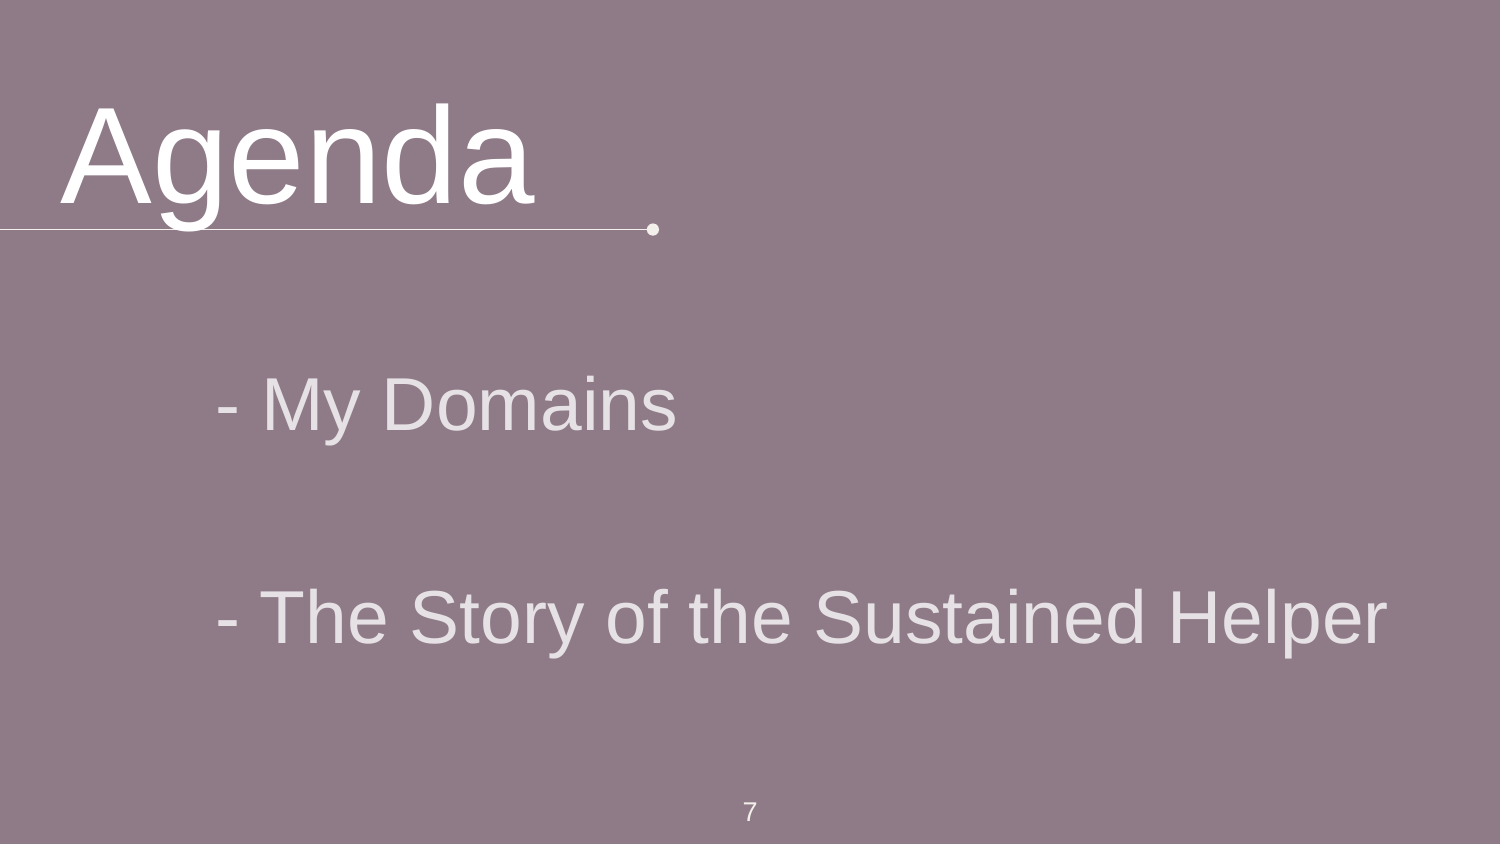

Agenda
- My Domains
- The Story of the Sustained Helper
7